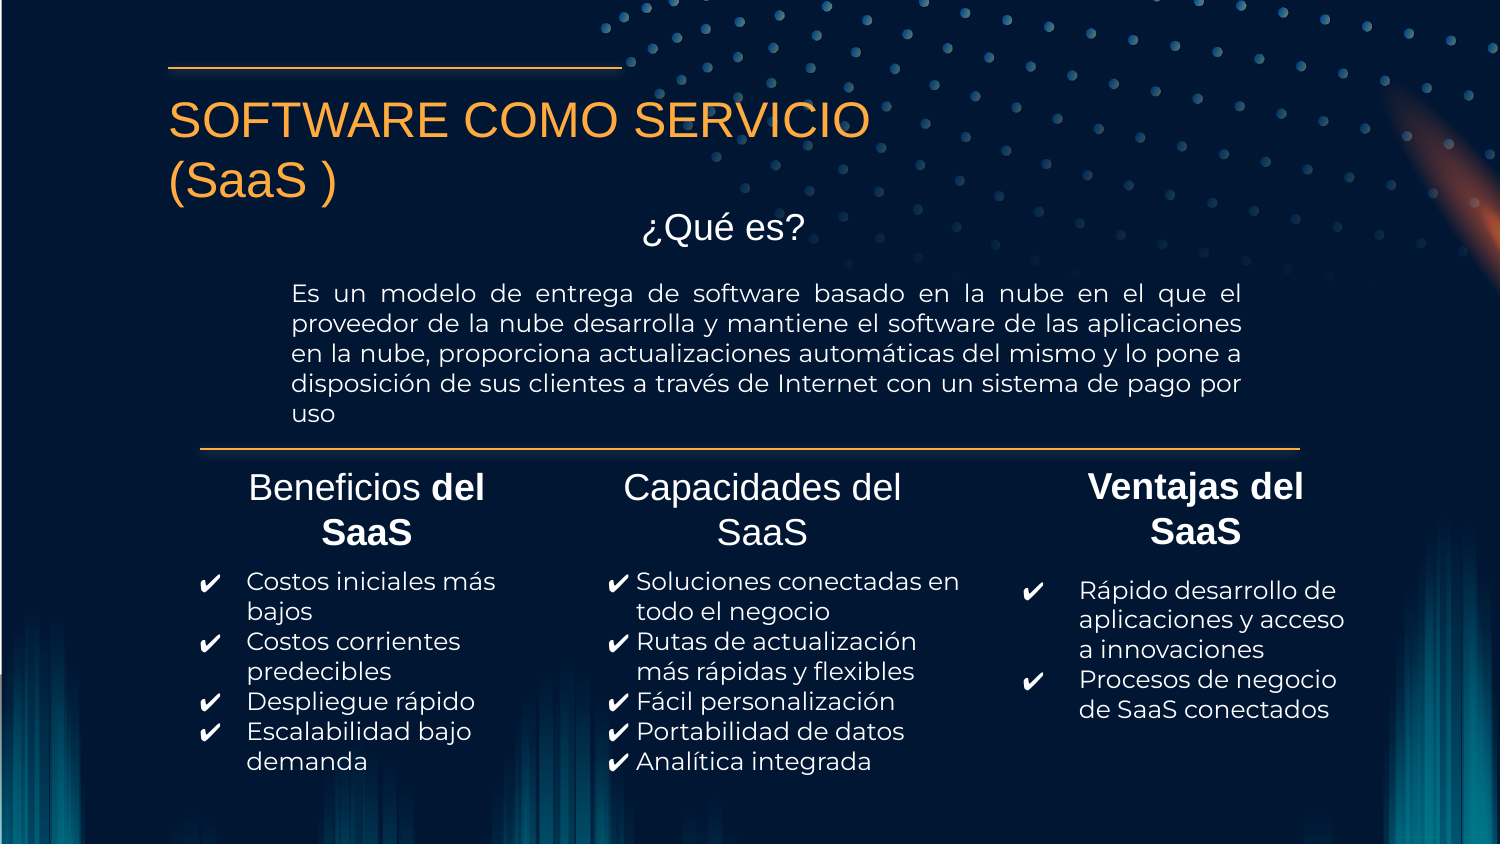

SOFTWARE COMO SERVICIO (SaaS )
¿Qué es?
Es un modelo de entrega de software basado en la nube en el que el proveedor de la nube desarrolla y mantiene el software de las aplicaciones en la nube, proporciona actualizaciones automáticas del mismo y lo pone a disposición de sus clientes a través de Internet con un sistema de pago por uso
Ventajas del SaaS
Beneficios del SaaS
Capacidades del SaaS
Costos iniciales más bajos
Costos corrientes predecibles
Despliegue rápido
Escalabilidad bajo demanda
Soluciones conectadas en todo el negocio
Rutas de actualización más rápidas y flexibles
Fácil personalización
Portabilidad de datos
Analítica integrada
Rápido desarrollo de aplicaciones y acceso a innovaciones
Procesos de negocio de SaaS conectados